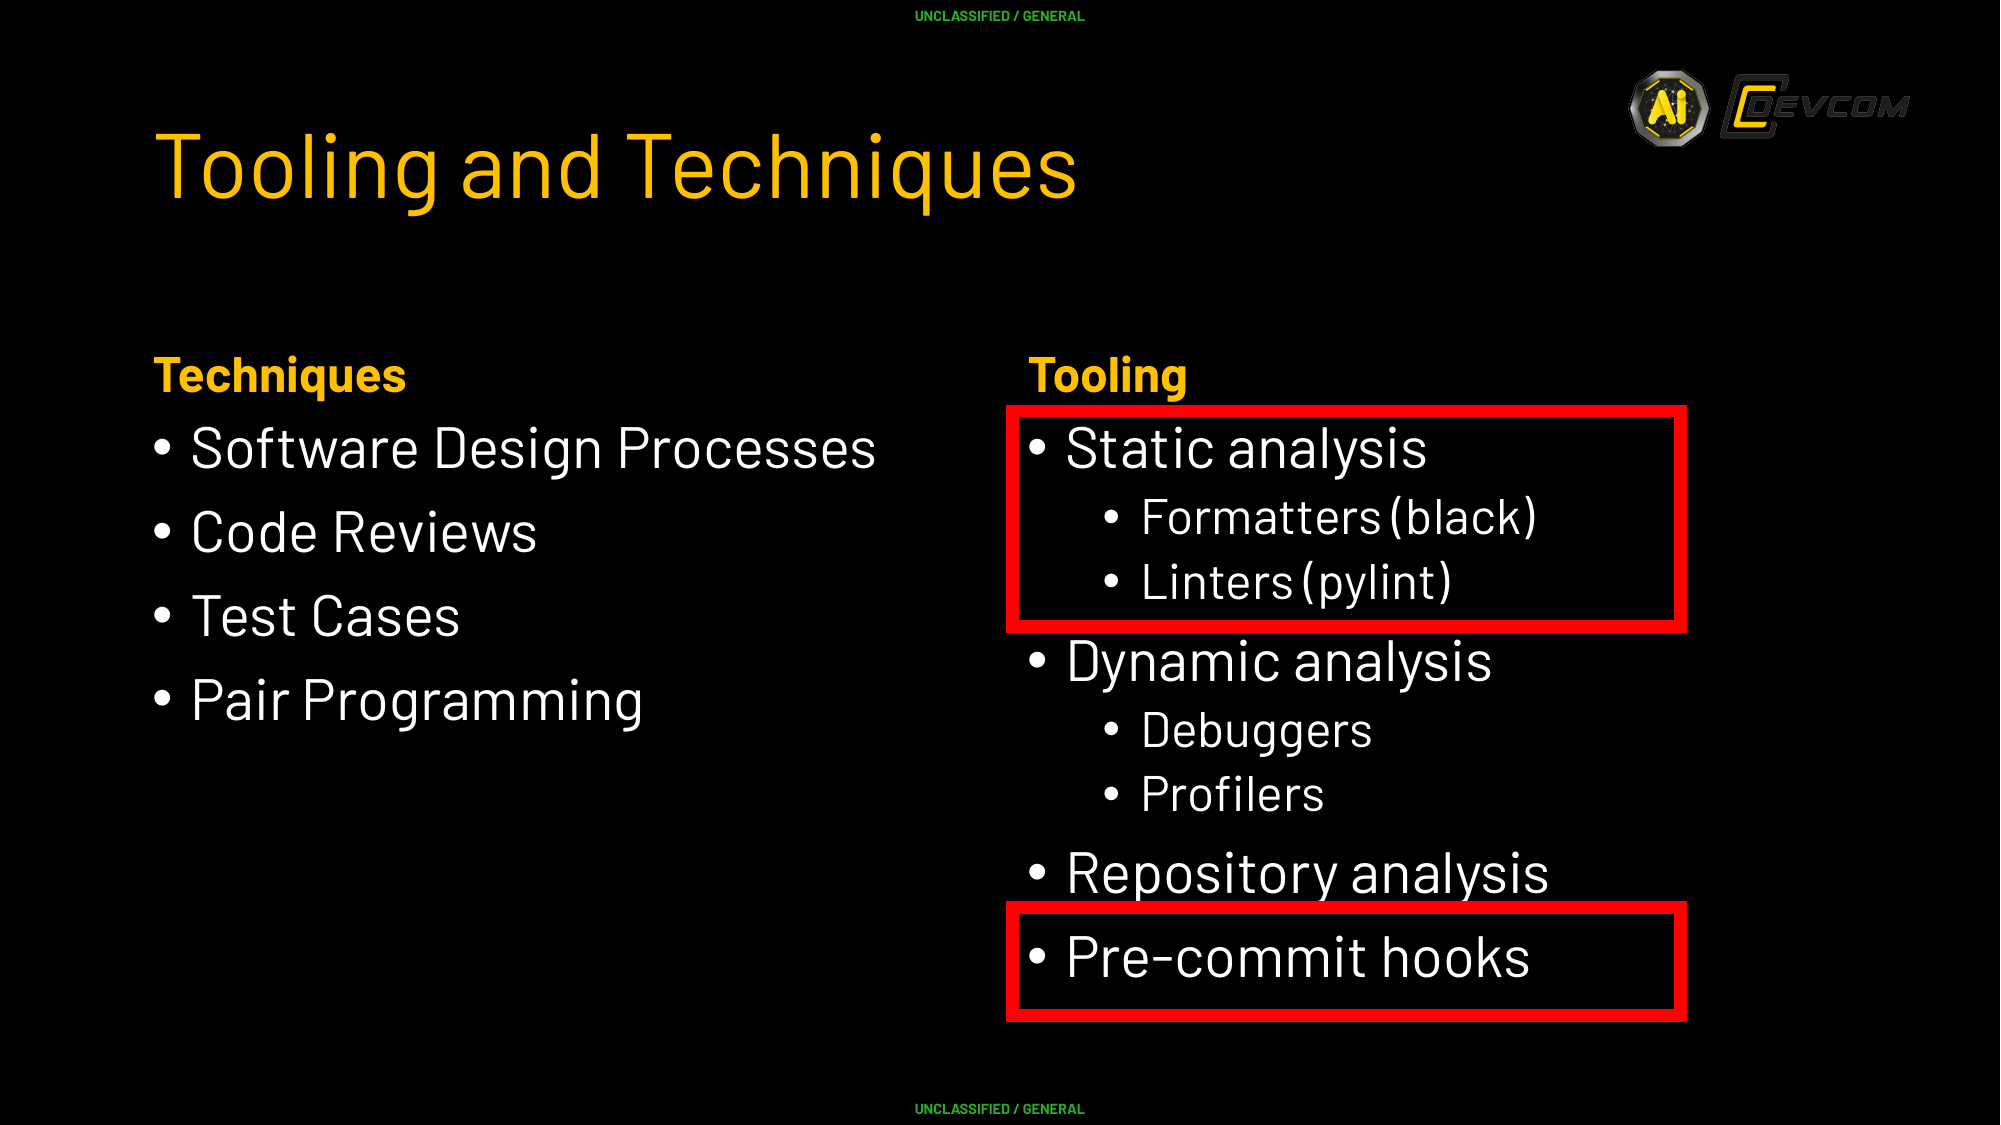

# Tooling and Techniques
Techniques
Tooling
Software Design Processes
Code Reviews
Test Cases
Pair Programming

Static analysis
Formatters (black)
Linters (pylint)
Dynamic analysis
Debuggers
Profilers
Repository analysis
Pre-commit hooks